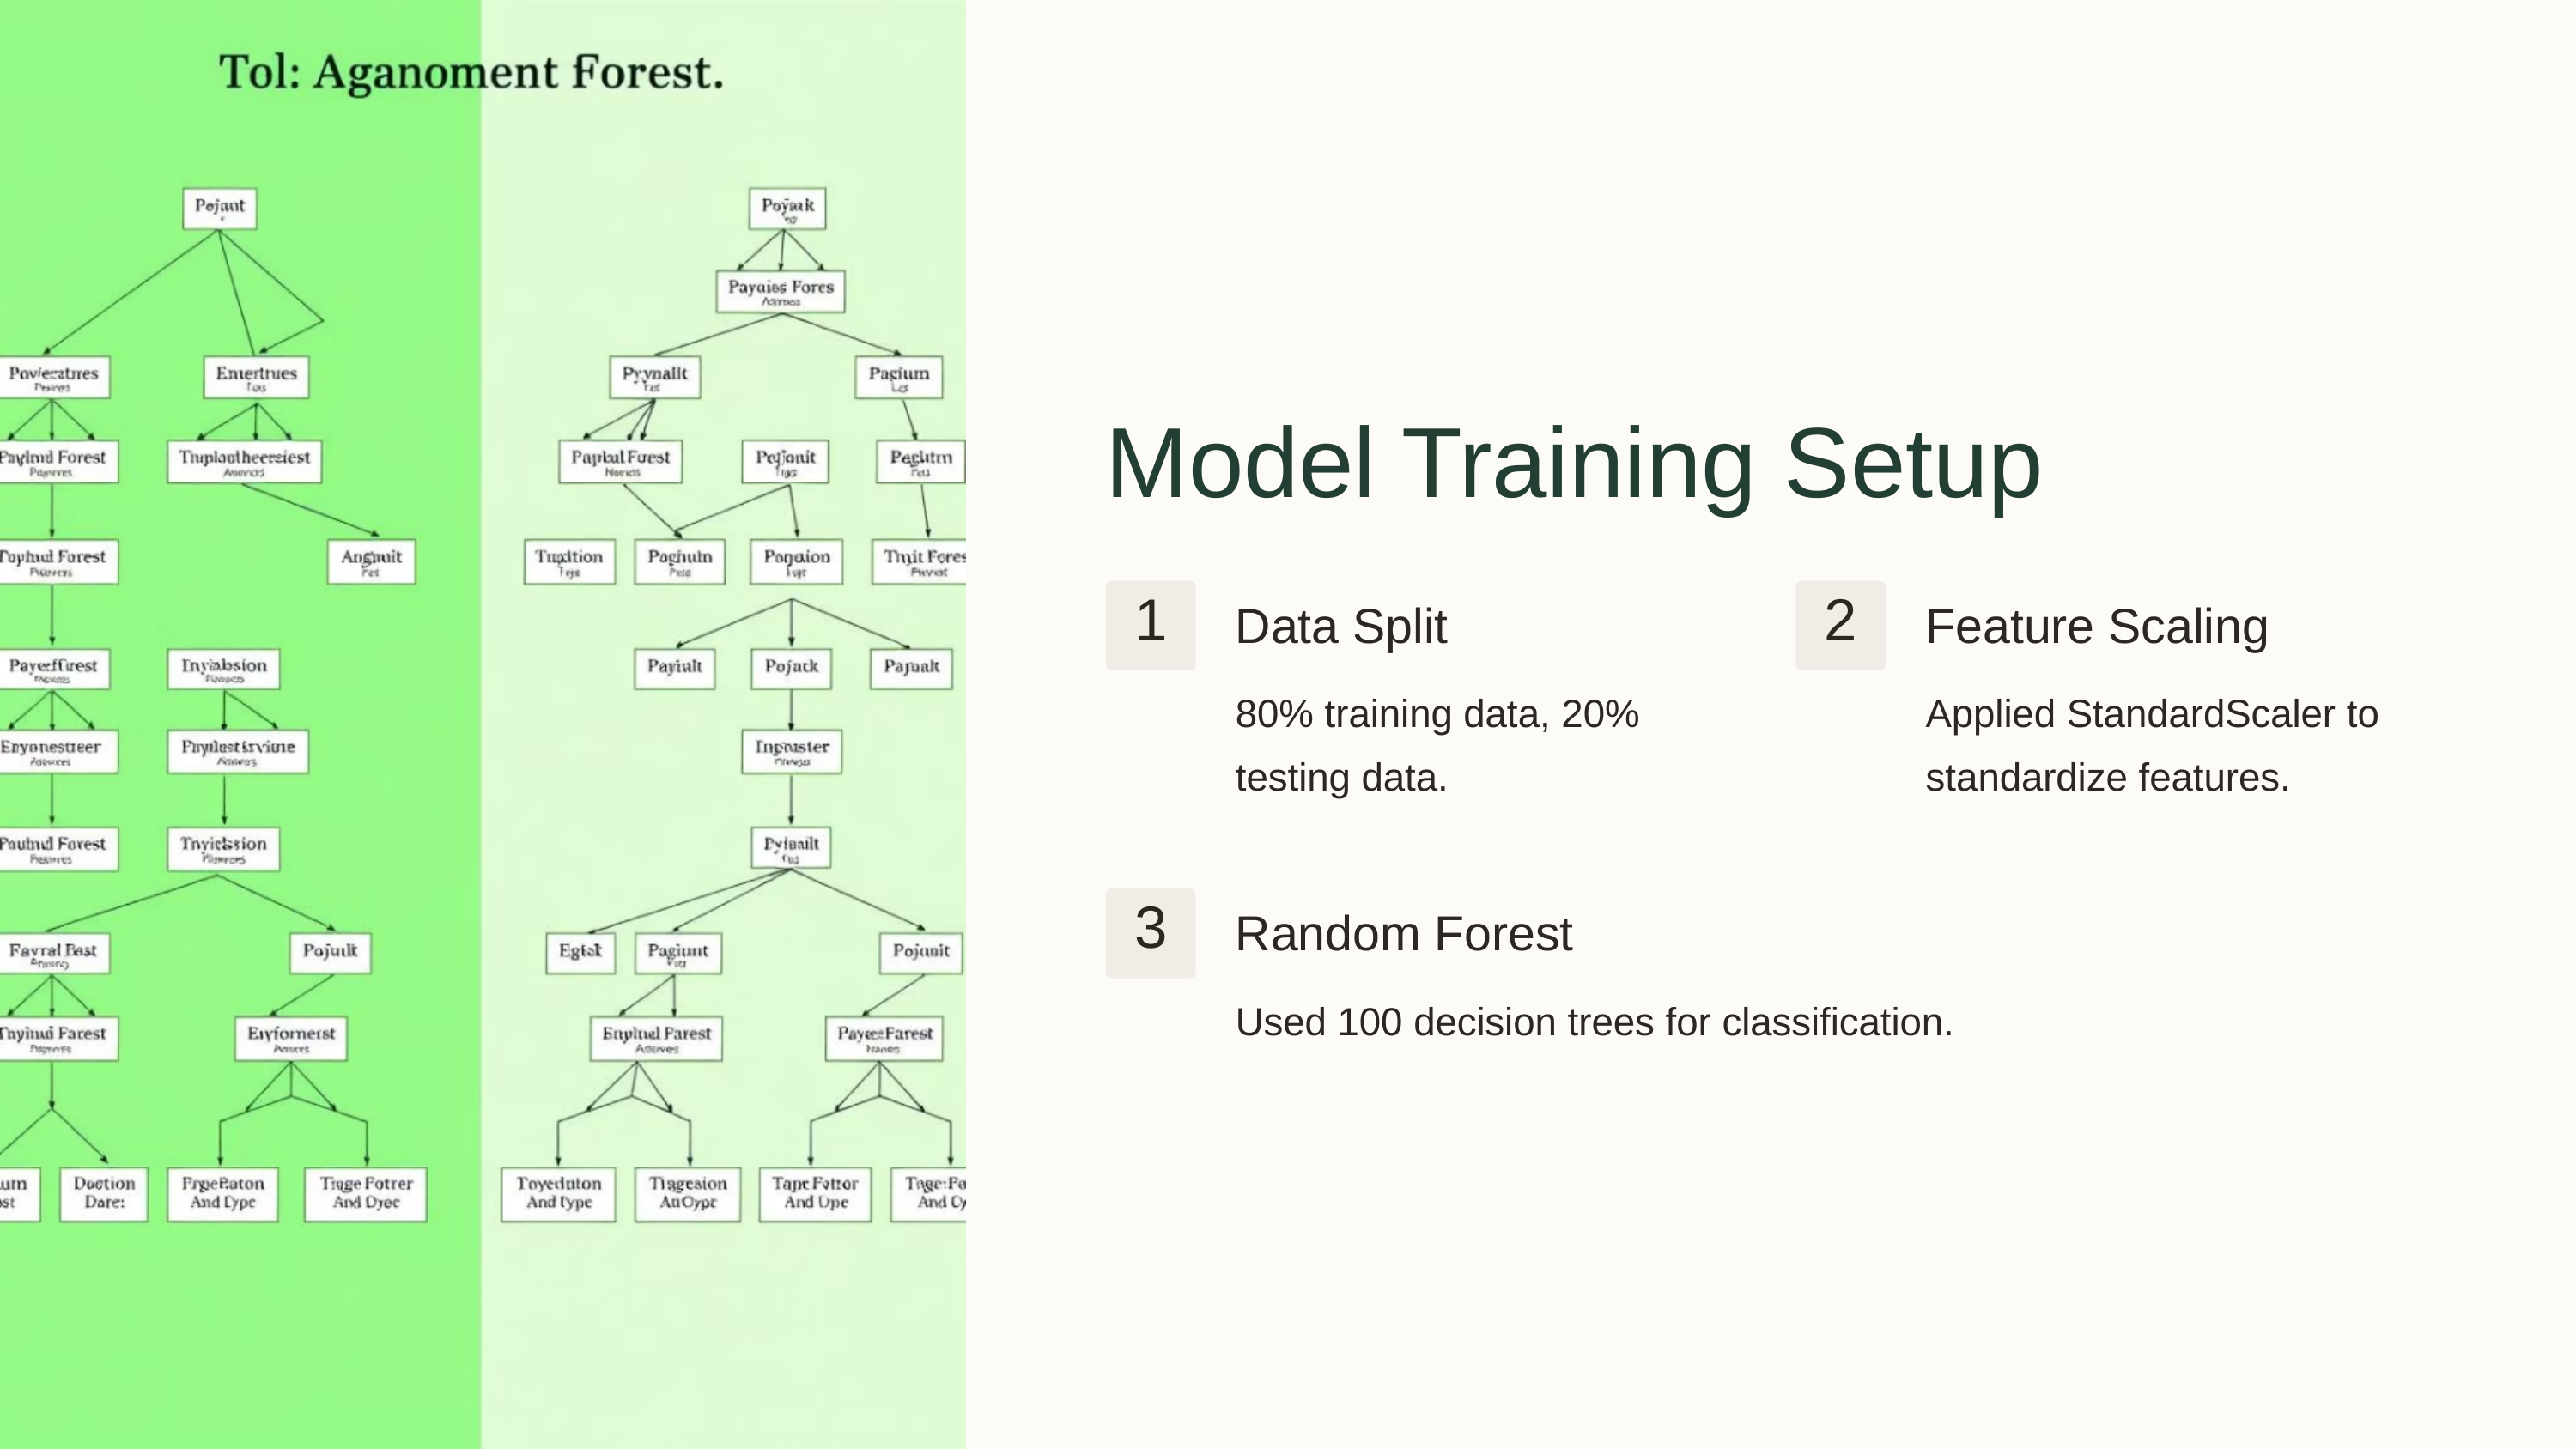

Model Training Setup

1

2

Data Split

Feature Scaling

80% training data, 20% testing data.

Applied StandardScaler to standardize features.

3

Random Forest

Used 100 decision trees for classification.